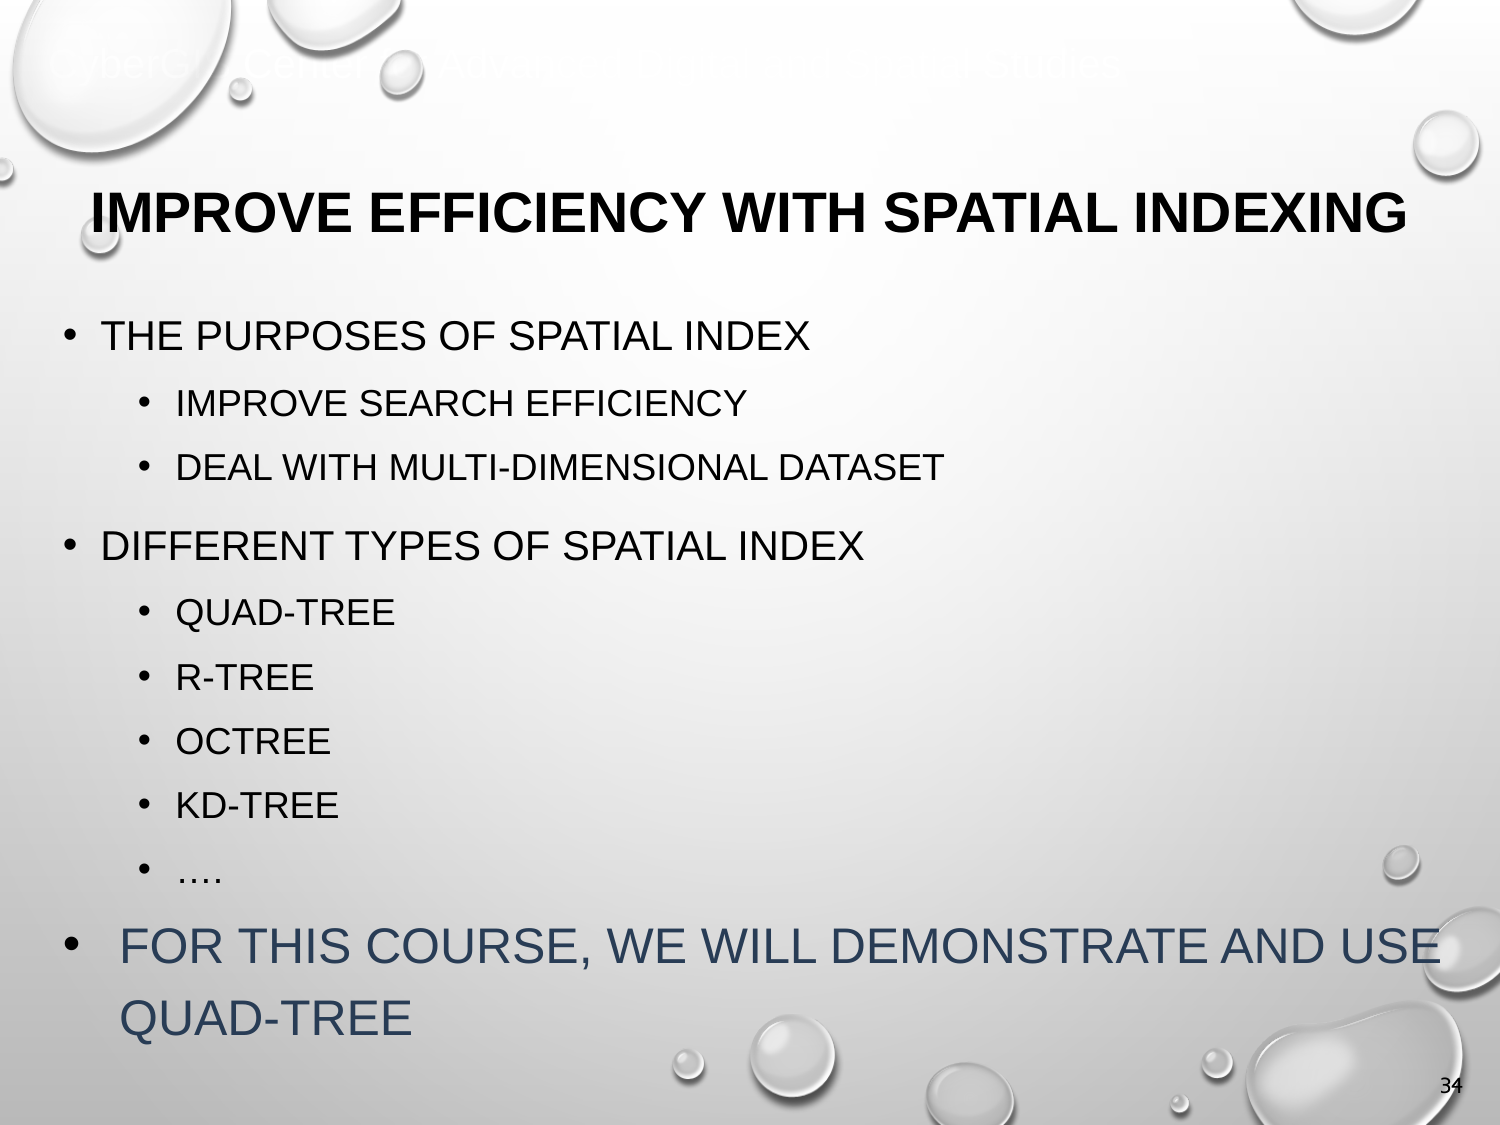

# Improve efficiency with spatial indexing
The purposes of spatial index
Improve search efficiency
Deal with multi-dimensional dataset
Different types of spatial index
Quad-Tree
R-Tree
octree
Kd-tree
….
For this course, we will demonstrate and use Quad-Tree

34